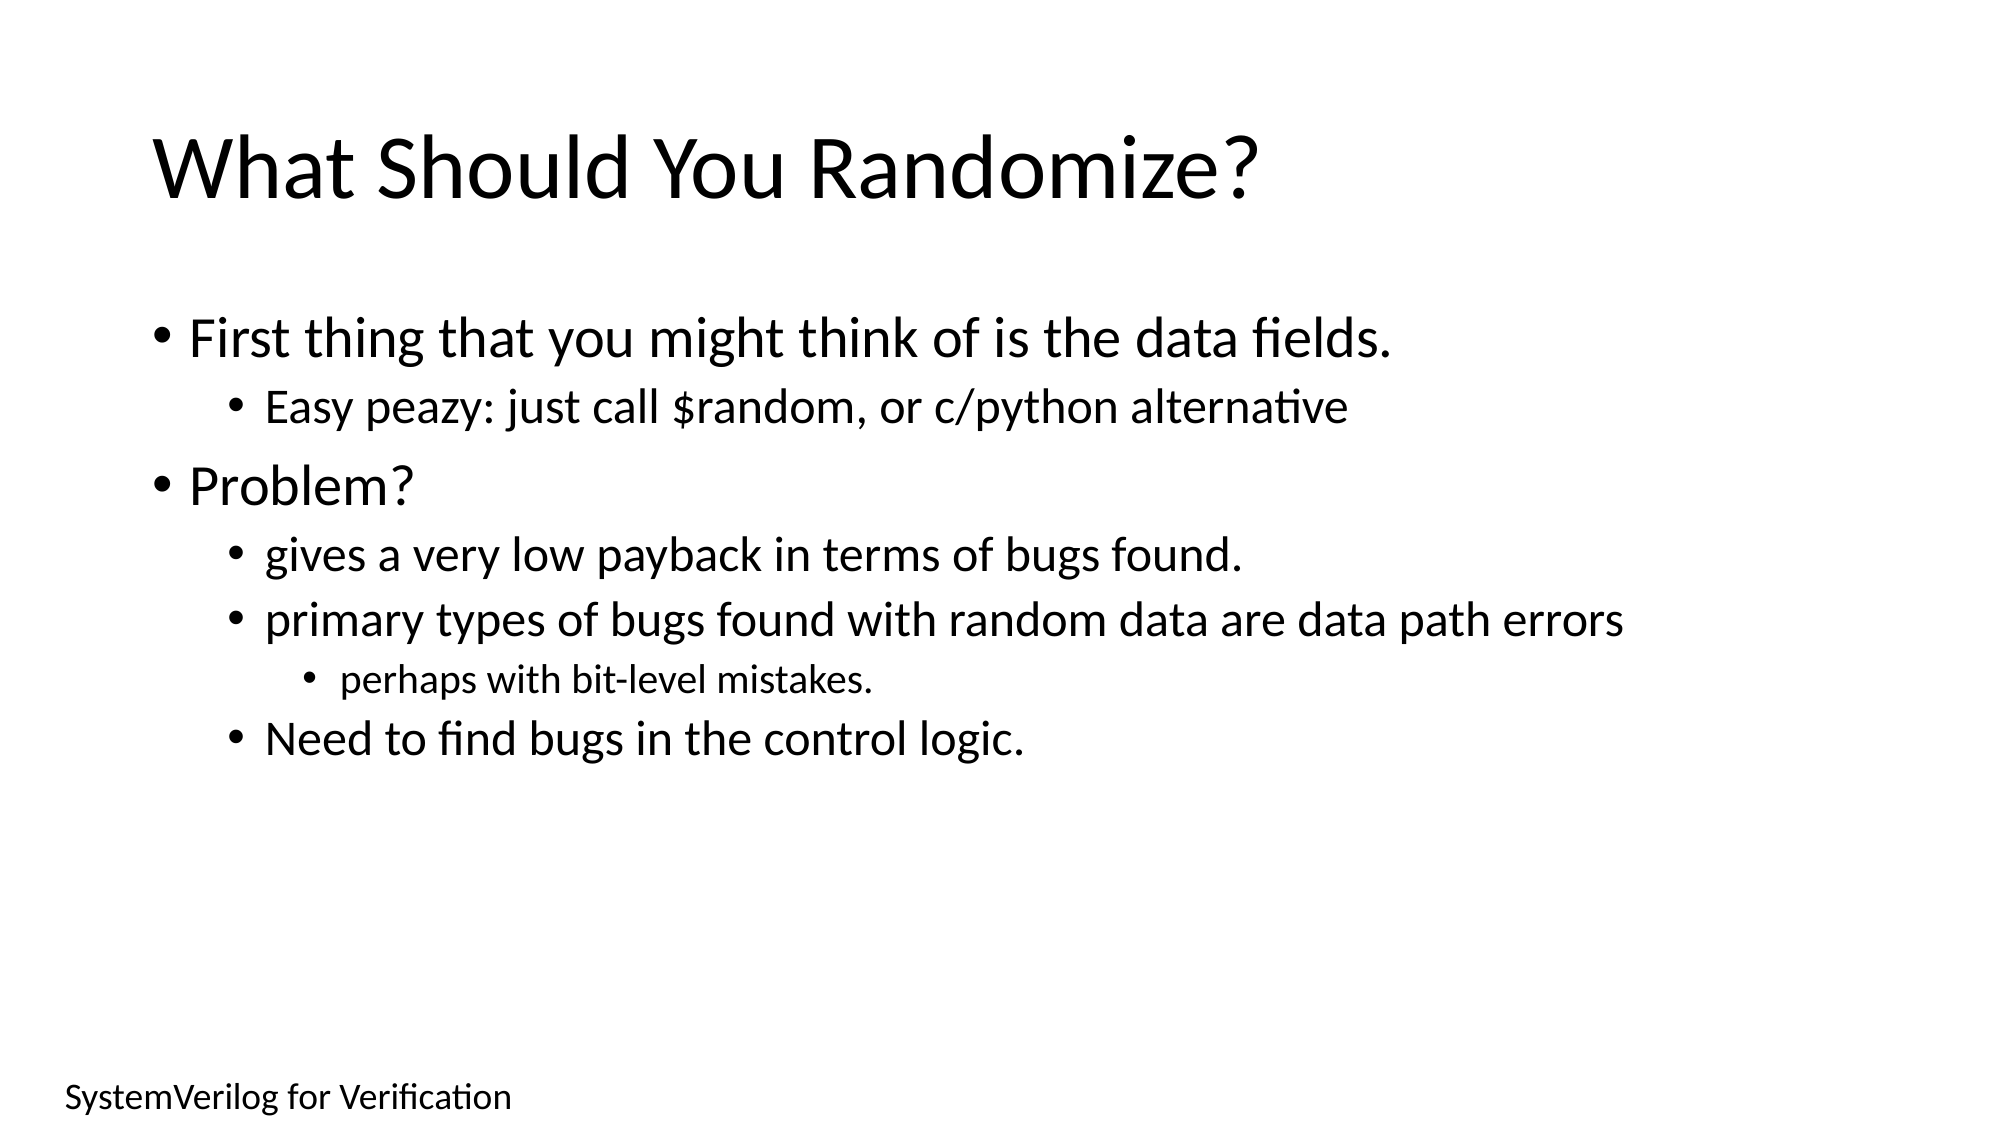

# What Should You Randomize?
First thing that you might think of is the data fields.
Easy peazy: just call $random, or c/python alternative
Problem?
gives a very low payback in terms of bugs found.
primary types of bugs found with random data are data path errors
perhaps with bit-level mistakes.
Need to find bugs in the control logic.
SystemVerilog for Verification